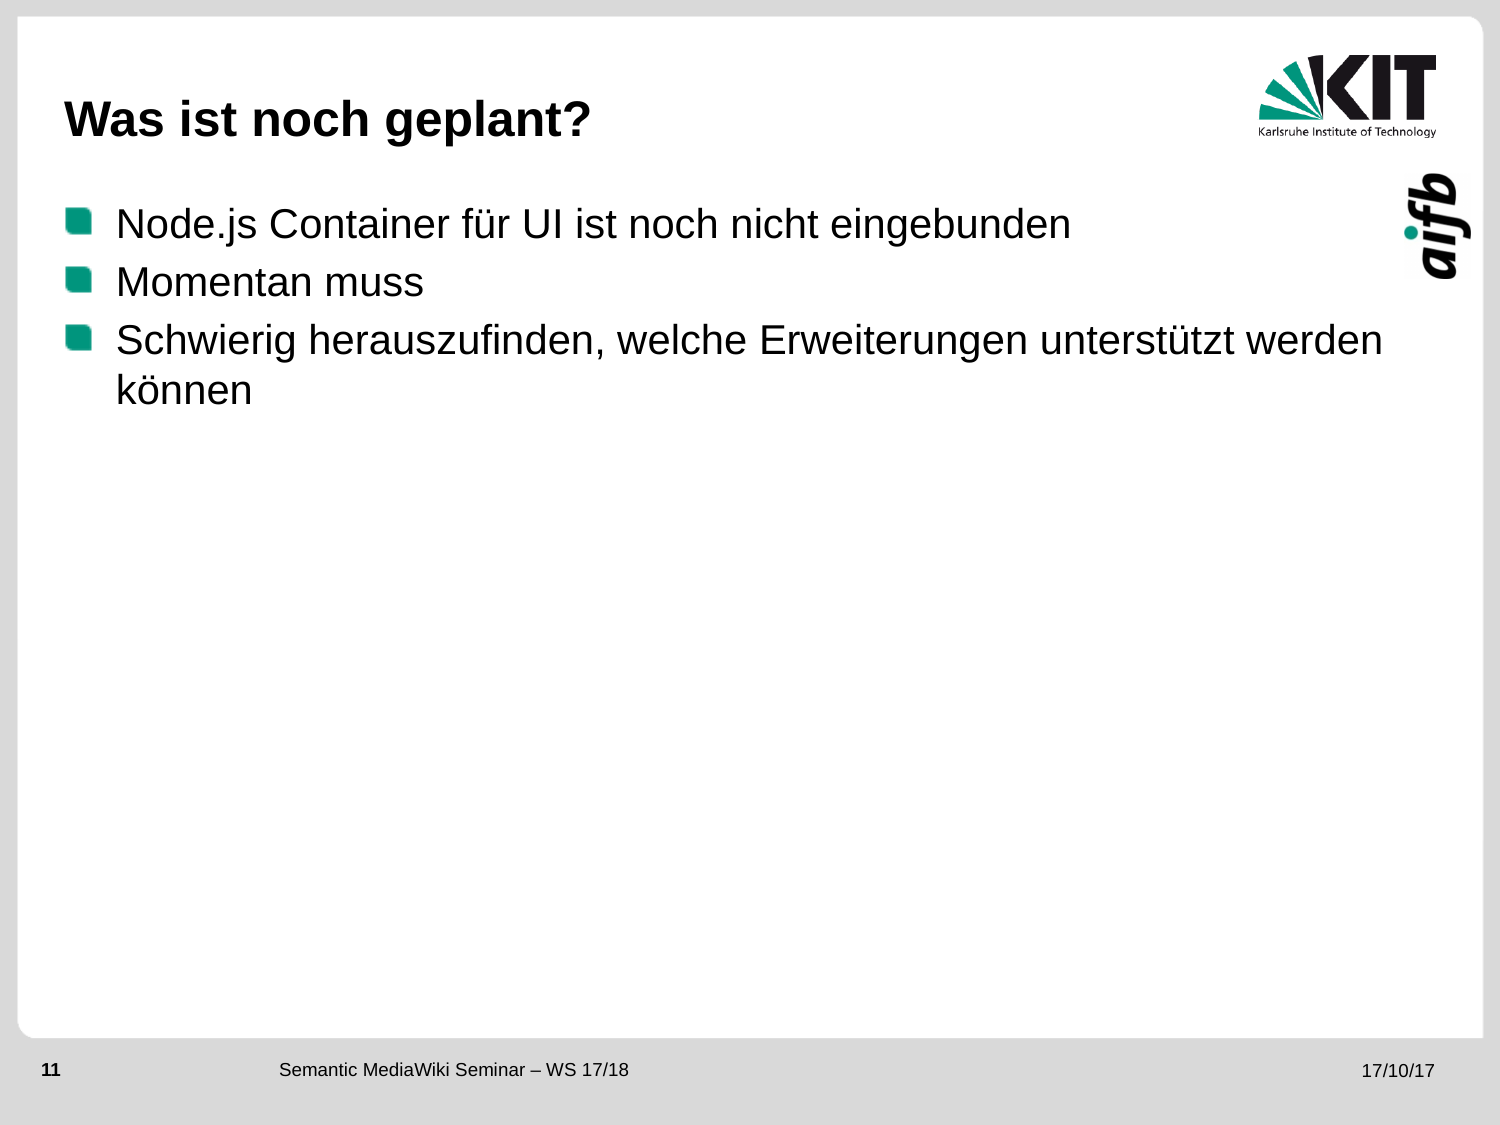

# Was ist noch geplant?
Node.js Container für UI ist noch nicht eingebunden
Momentan muss
Schwierig herauszufinden, welche Erweiterungen unterstützt werden können

Semantic MediaWiki Seminar – WS 17/18